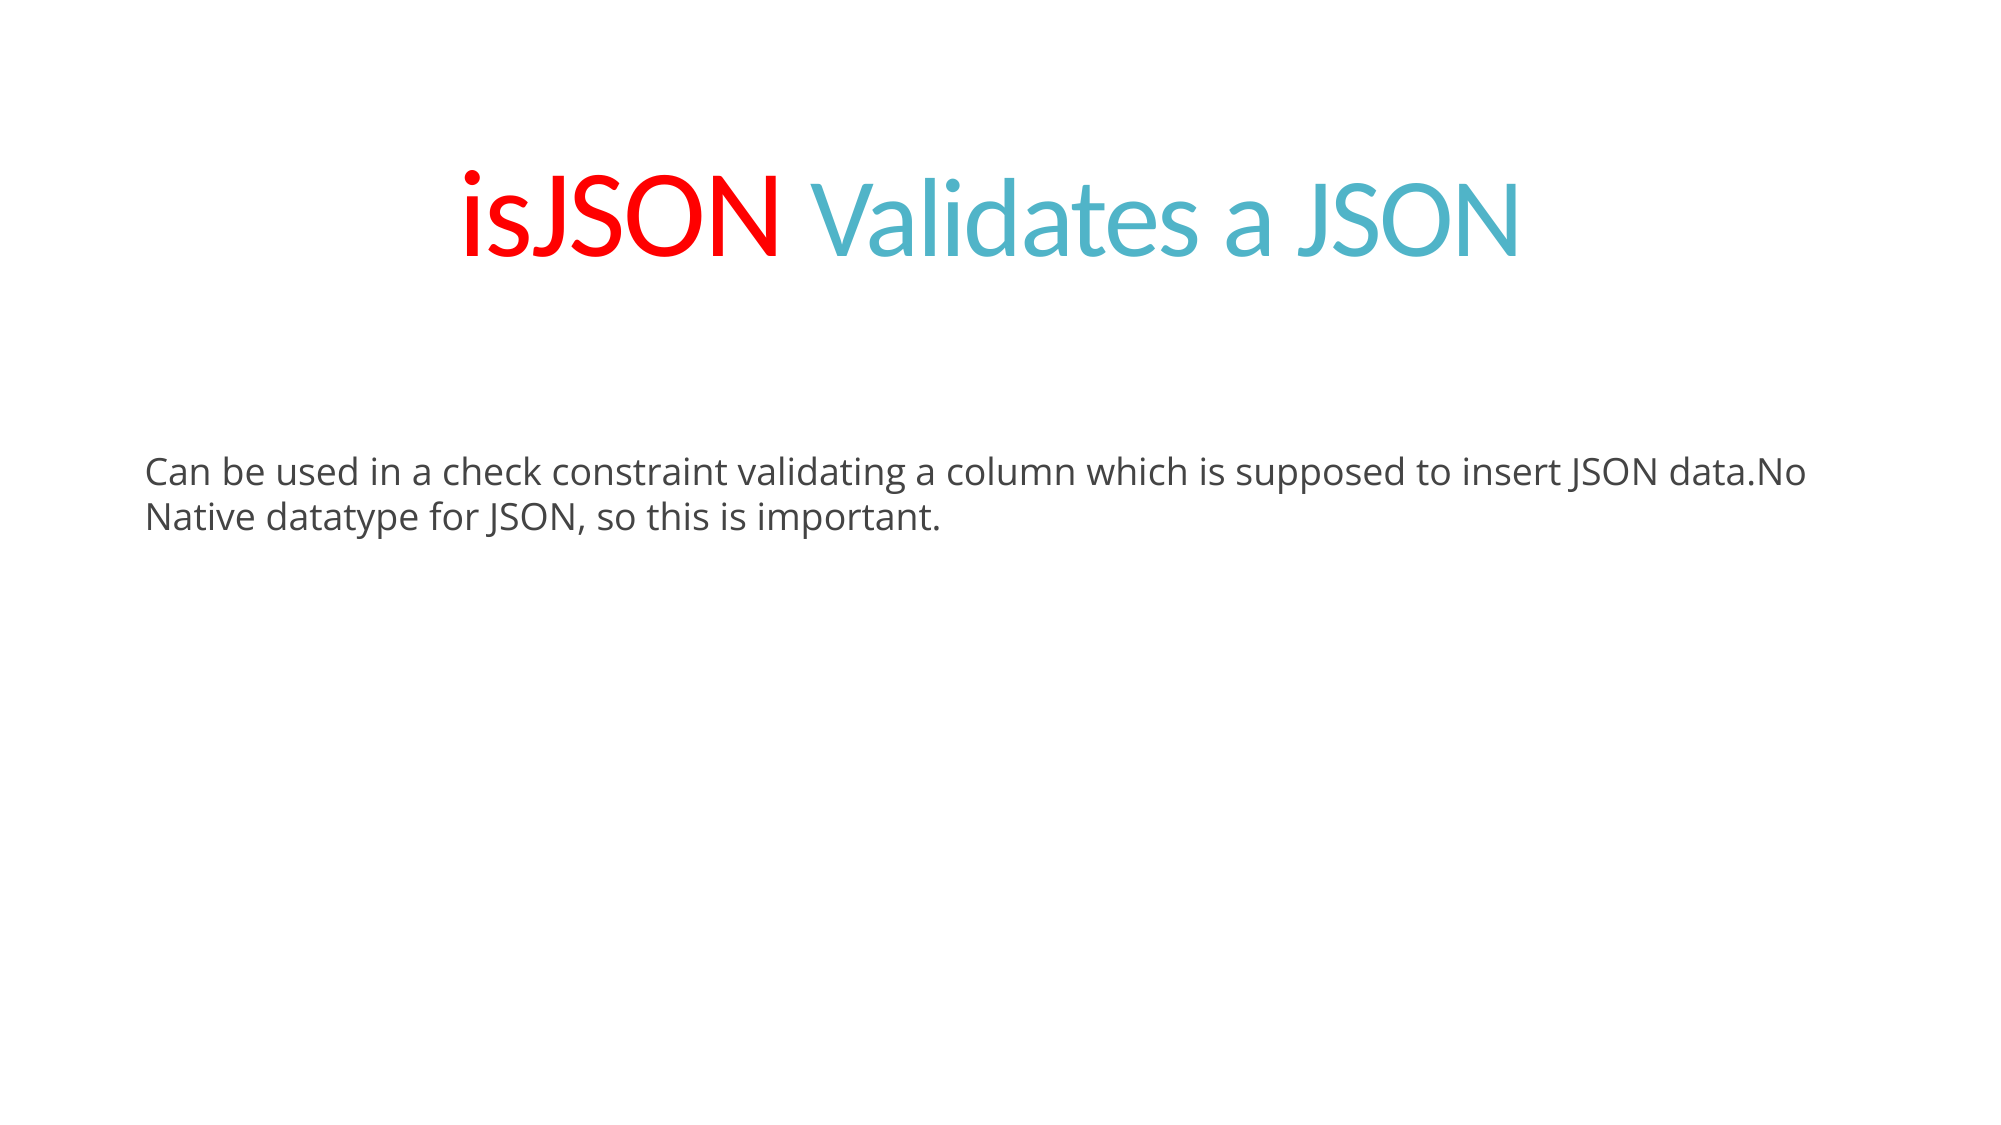

# isJSON Validates a JSON
Can be used in a check constraint validating a column which is supposed to insert JSON data.No Native datatype for JSON, so this is important.